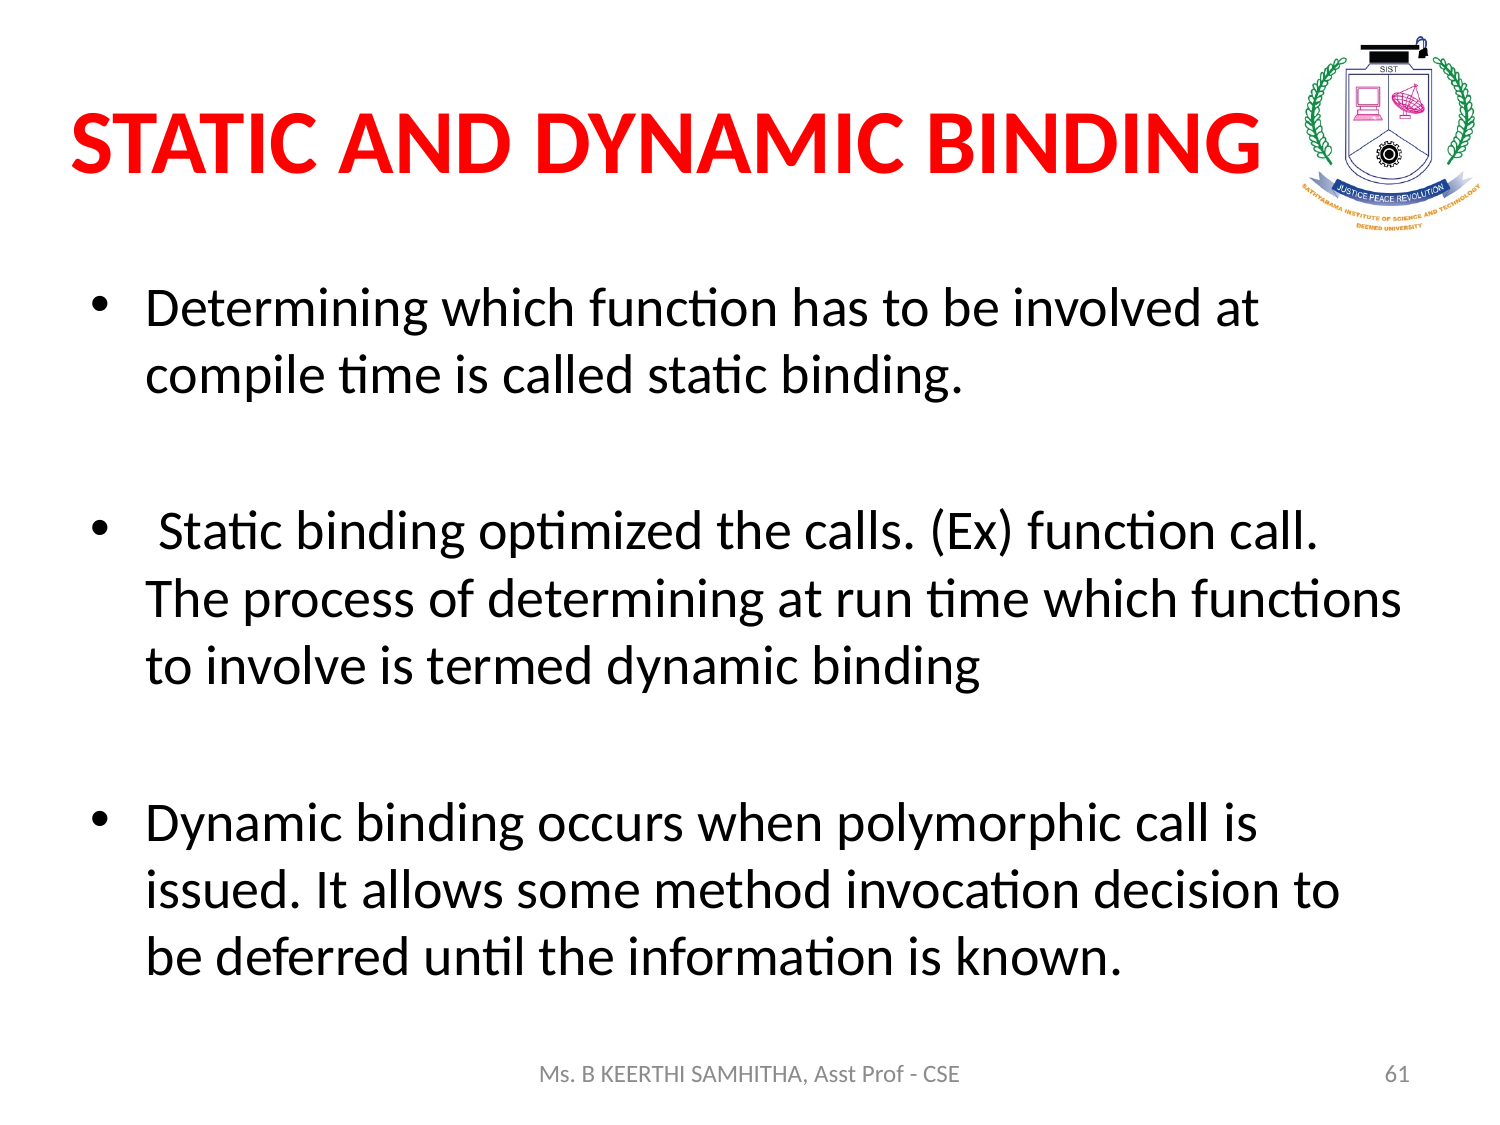

# STATIC AND DYNAMIC BINDING
Determining which function has to be involved at compile time is called static binding.

 Static binding optimized the calls. (Ex) function call. The process of determining at run time which functions to involve is termed dynamic binding

Dynamic binding occurs when polymorphic call is issued. It allows some method invocation decision to be deferred until the information is known.

Ms. B KEERTHI SAMHITHA, Asst Prof - CSE
61